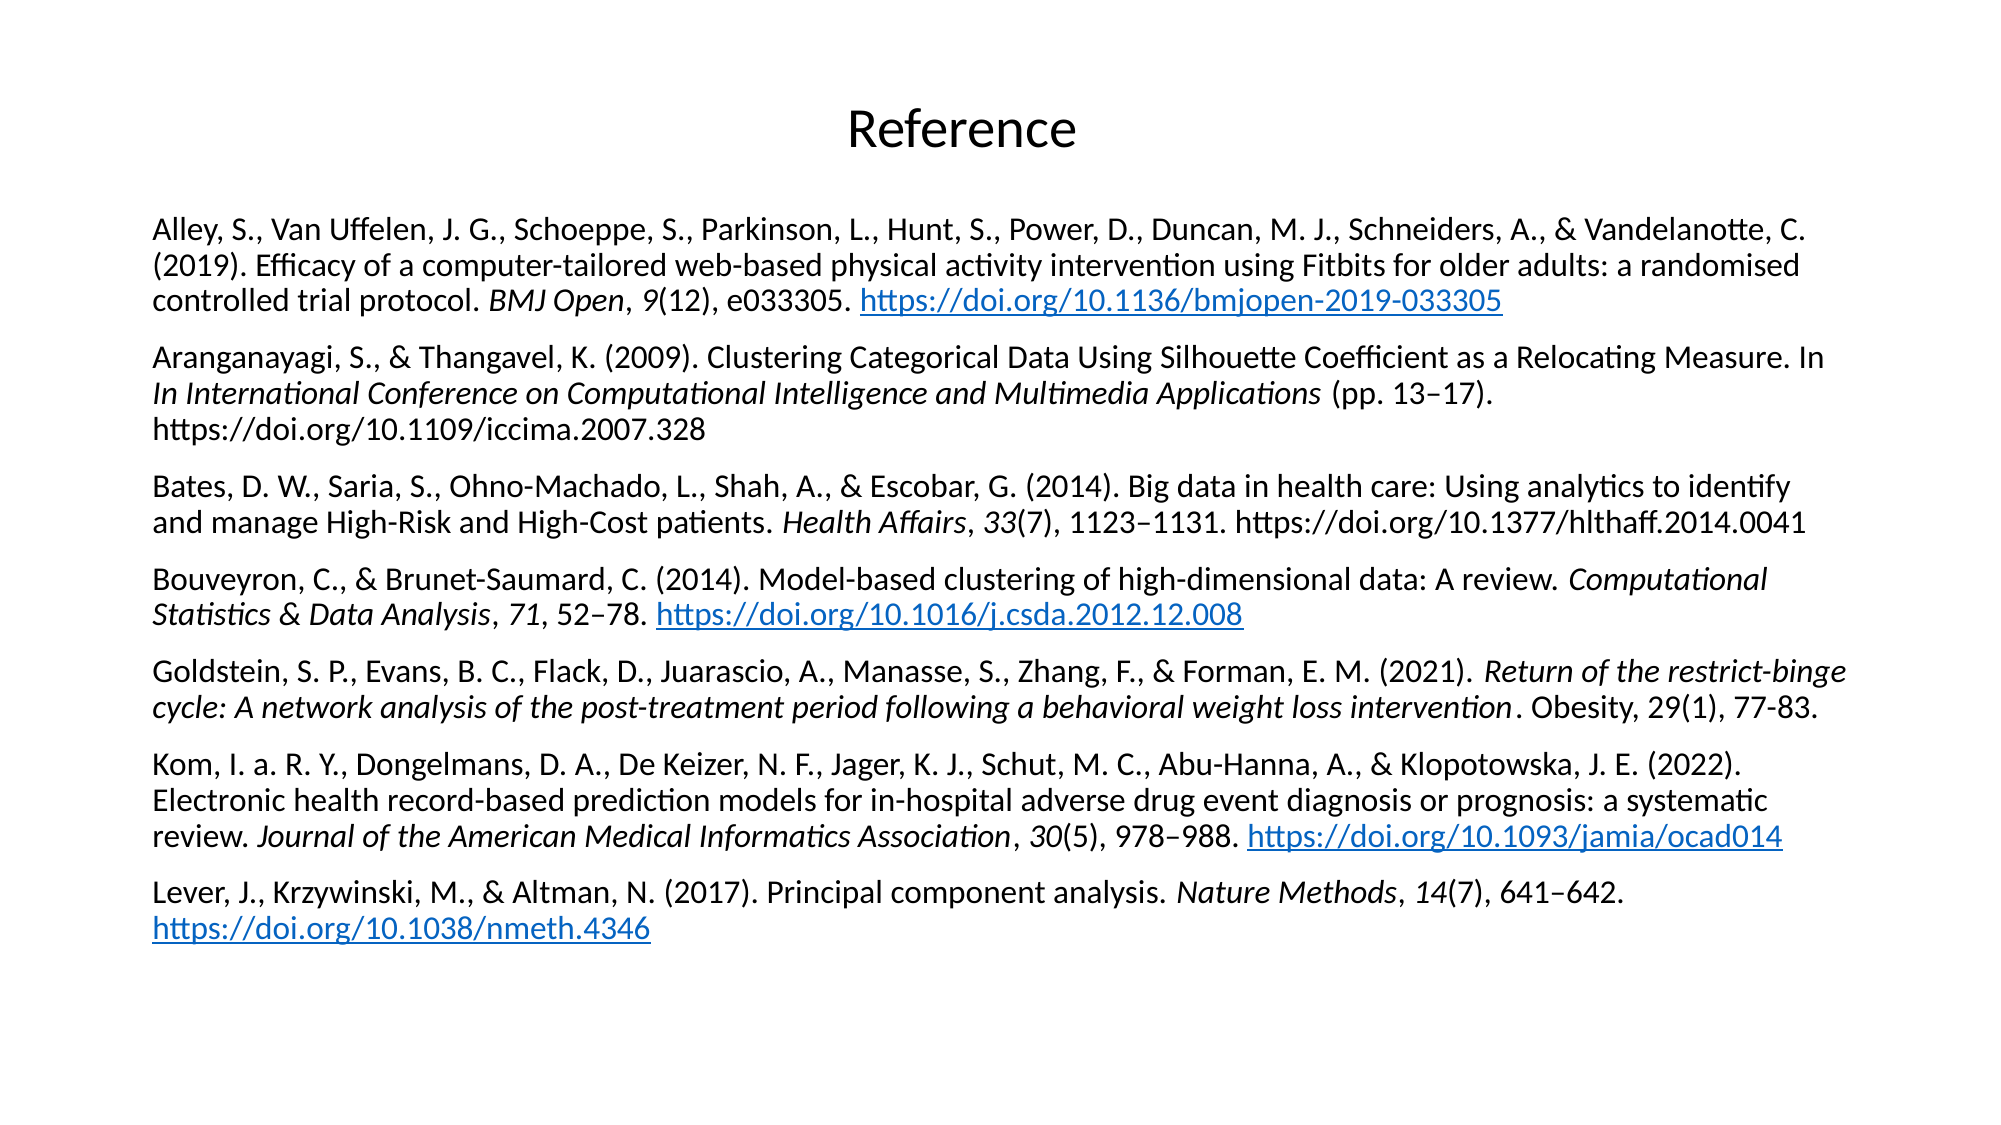

# Reference
Alley, S., Van Uffelen, J. G., Schoeppe, S., Parkinson, L., Hunt, S., Power, D., Duncan, M. J., Schneiders, A., & Vandelanotte, C. (2019). Efficacy of a computer-tailored web-based physical activity intervention using Fitbits for older adults: a randomised controlled trial protocol. BMJ Open, 9(12), e033305. https://doi.org/10.1136/bmjopen-2019-033305
Aranganayagi, S., & Thangavel, K. (2009). Clustering Categorical Data Using Silhouette Coefficient as a Relocating Measure. In In International Conference on Computational Intelligence and Multimedia Applications (pp. 13–17). https://doi.org/10.1109/iccima.2007.328
Bates, D. W., Saria, S., Ohno-Machado, L., Shah, A., & Escobar, G. (2014). Big data in health care: Using analytics to identify and manage High-Risk and High-Cost patients. Health Affairs, 33(7), 1123–1131. https://doi.org/10.1377/hlthaff.2014.0041
Bouveyron, C., & Brunet-Saumard, C. (2014). Model-based clustering of high-dimensional data: A review. Computational Statistics & Data Analysis, 71, 52–78. https://doi.org/10.1016/j.csda.2012.12.008
Goldstein, S. P., Evans, B. C., Flack, D., Juarascio, A., Manasse, S., Zhang, F., & Forman, E. M. (2021). Return of the restrict-binge cycle: A network analysis of the post-treatment period following a behavioral weight loss intervention. Obesity, 29(1), 77-83.
Kom, I. a. R. Y., Dongelmans, D. A., De Keizer, N. F., Jager, K. J., Schut, M. C., Abu-Hanna, A., & Klopotowska, J. E. (2022). Electronic health record-based prediction models for in-hospital adverse drug event diagnosis or prognosis: a systematic review. Journal of the American Medical Informatics Association, 30(5), 978–988. https://doi.org/10.1093/jamia/ocad014
Lever, J., Krzywinski, M., & Altman, N. (2017). Principal component analysis. Nature Methods, 14(7), 641–642. https://doi.org/10.1038/nmeth.4346